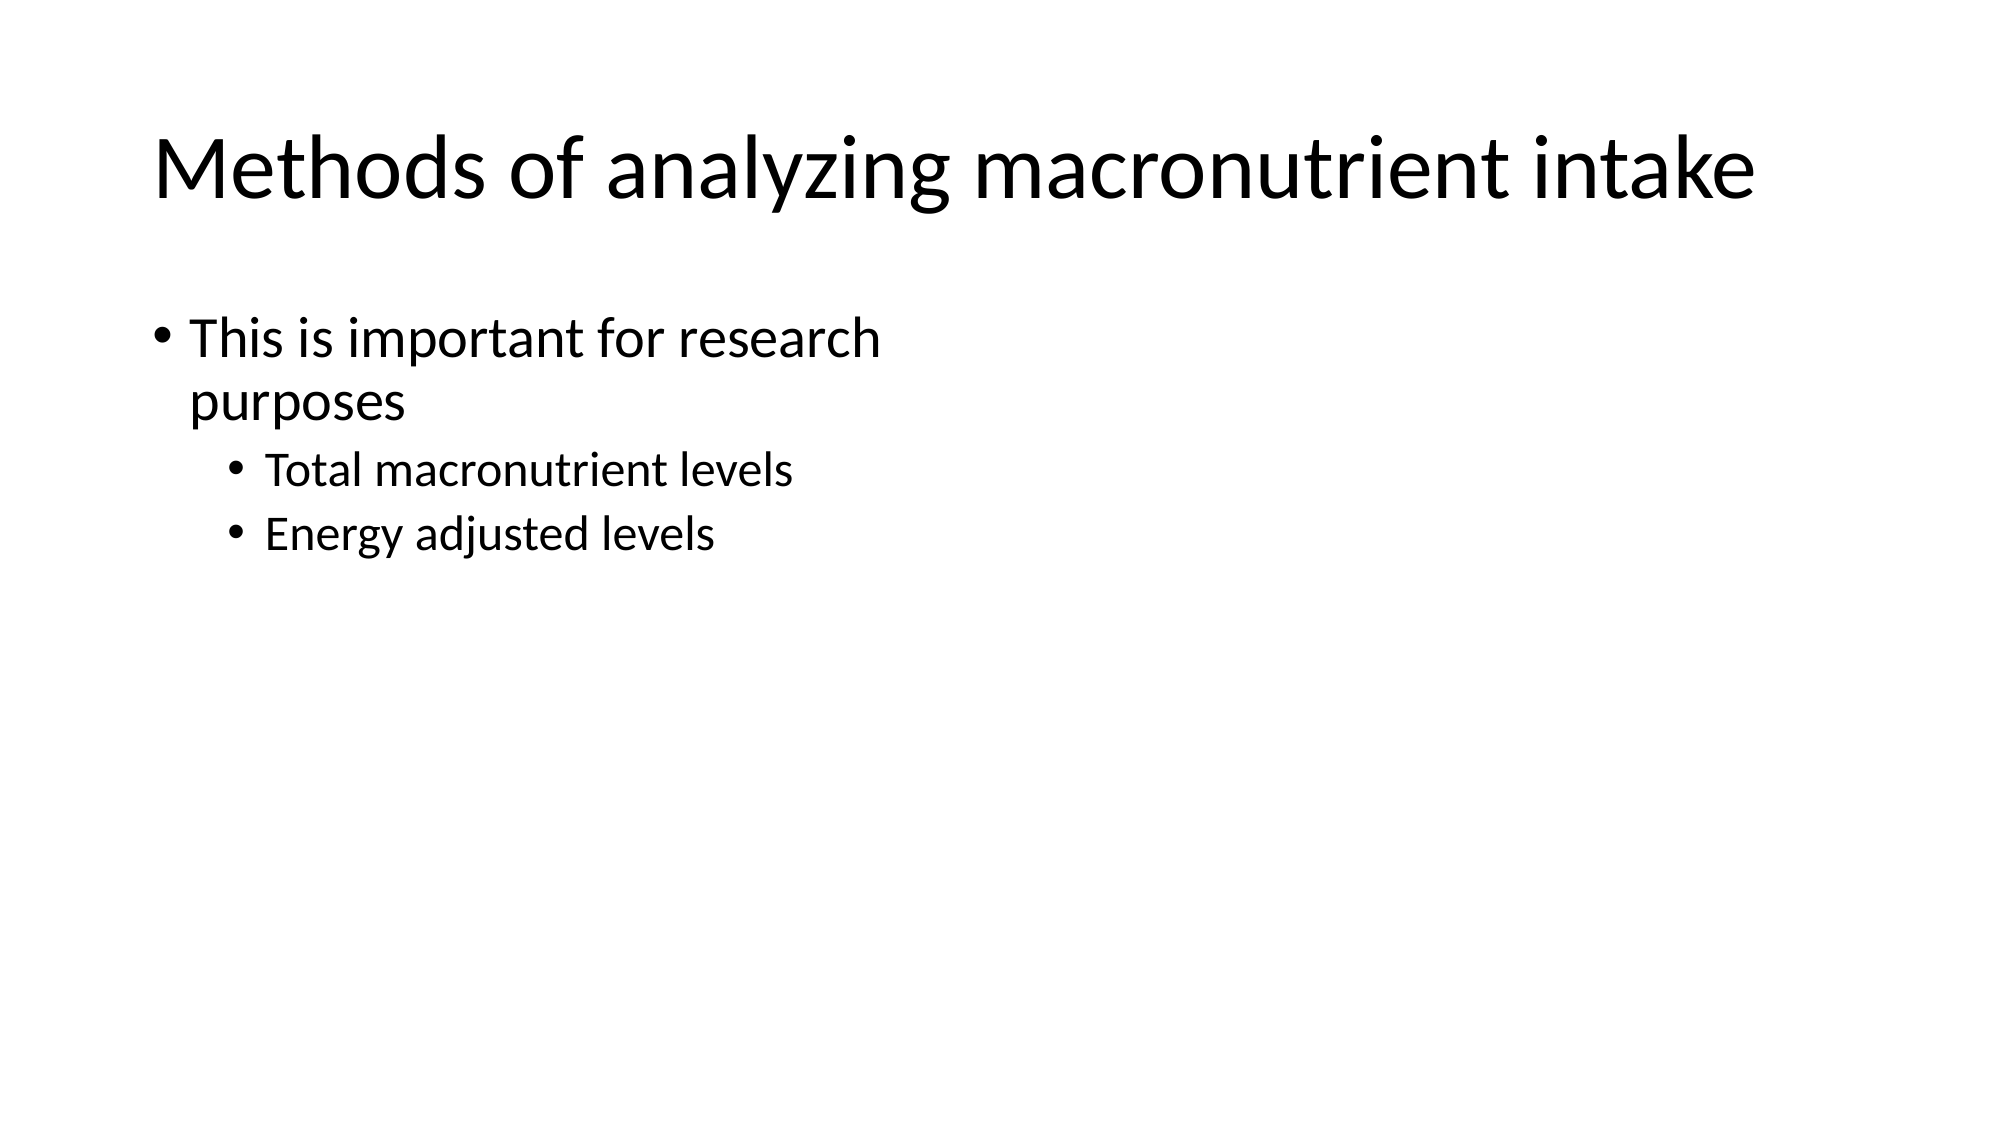

# Methods of analyzing macronutrient intake
This is important for research purposes
Total macronutrient levels
Energy adjusted levels